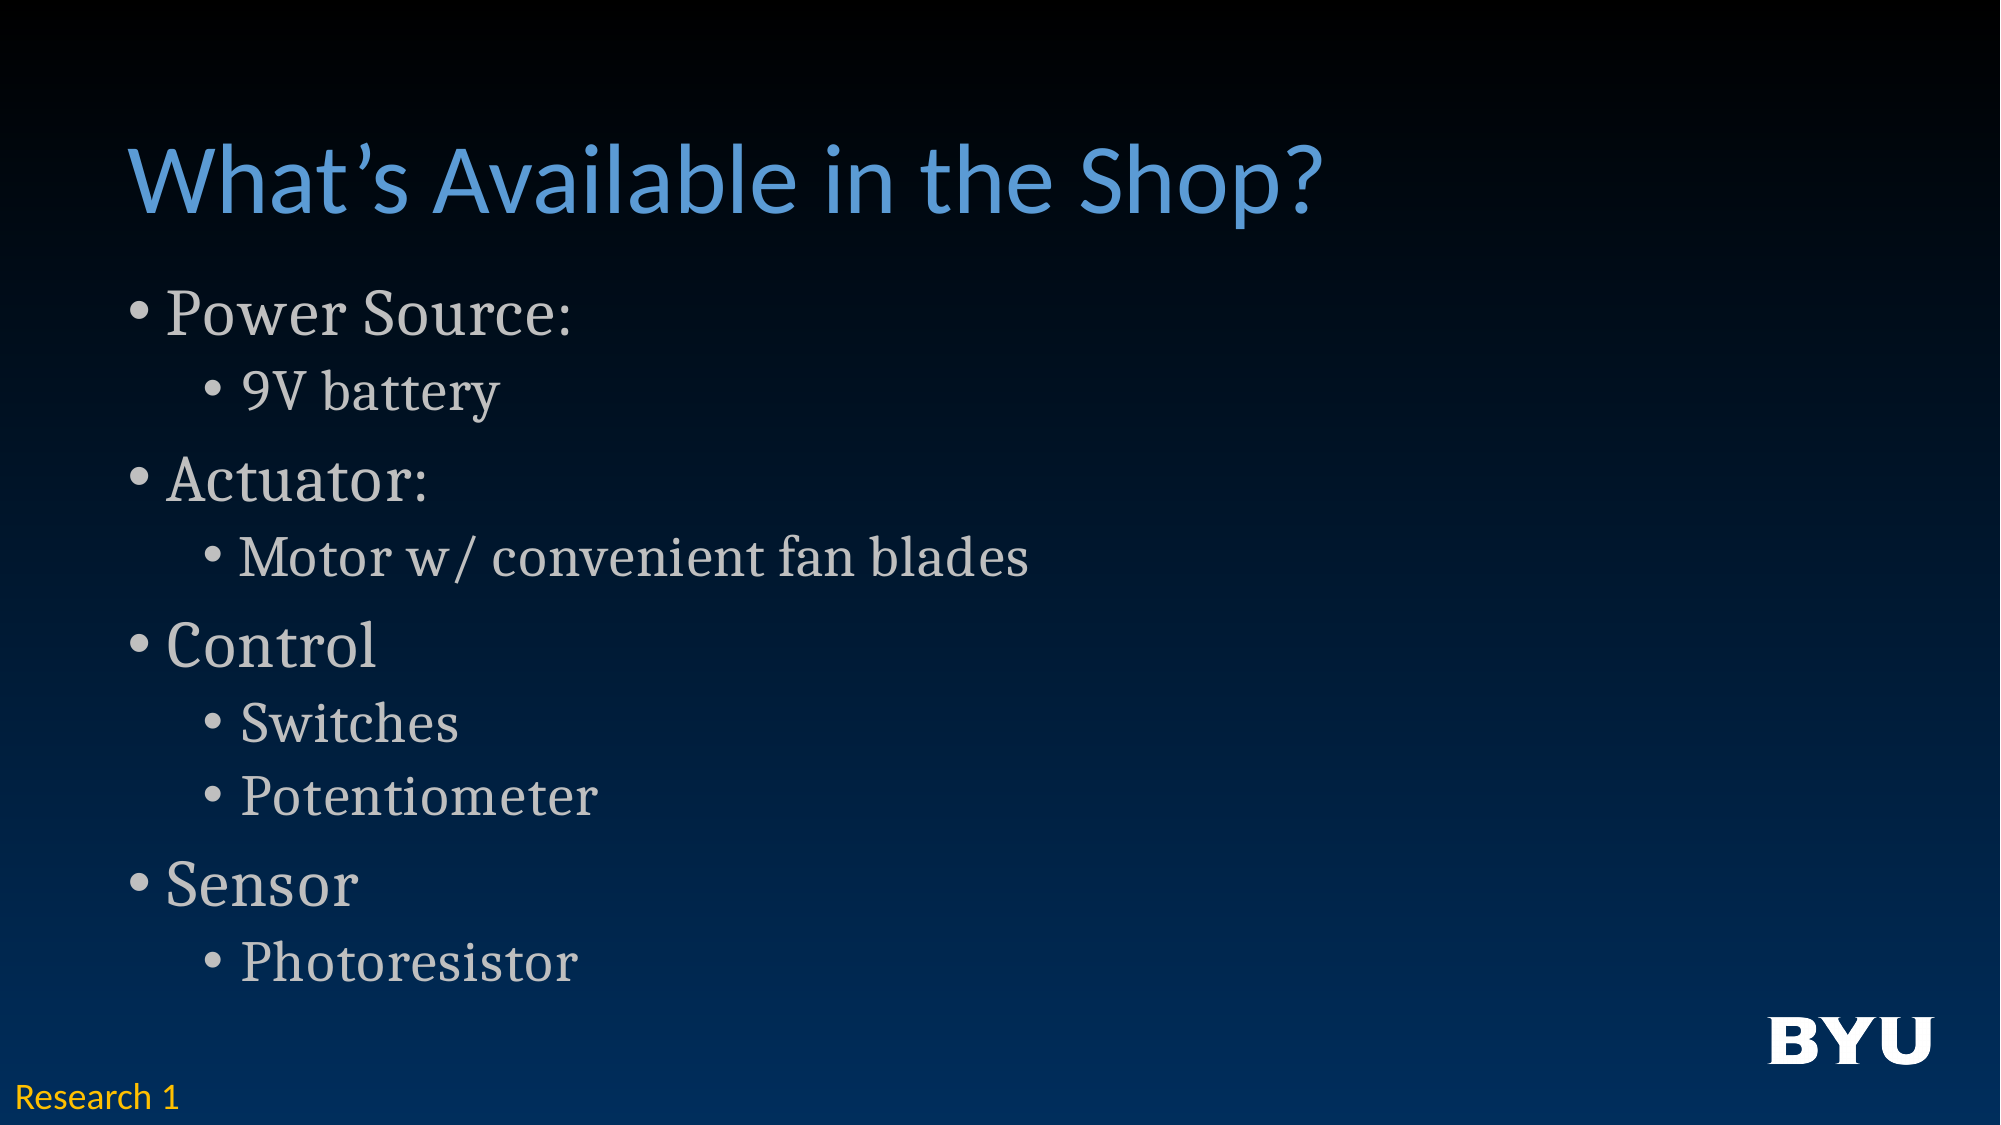

# What’s Available in the Shop?
Power Source:
9V battery
Actuator:
Motor w/ convenient fan blades
Control
Switches
Potentiometer
Sensor
Photoresistor
Research 1